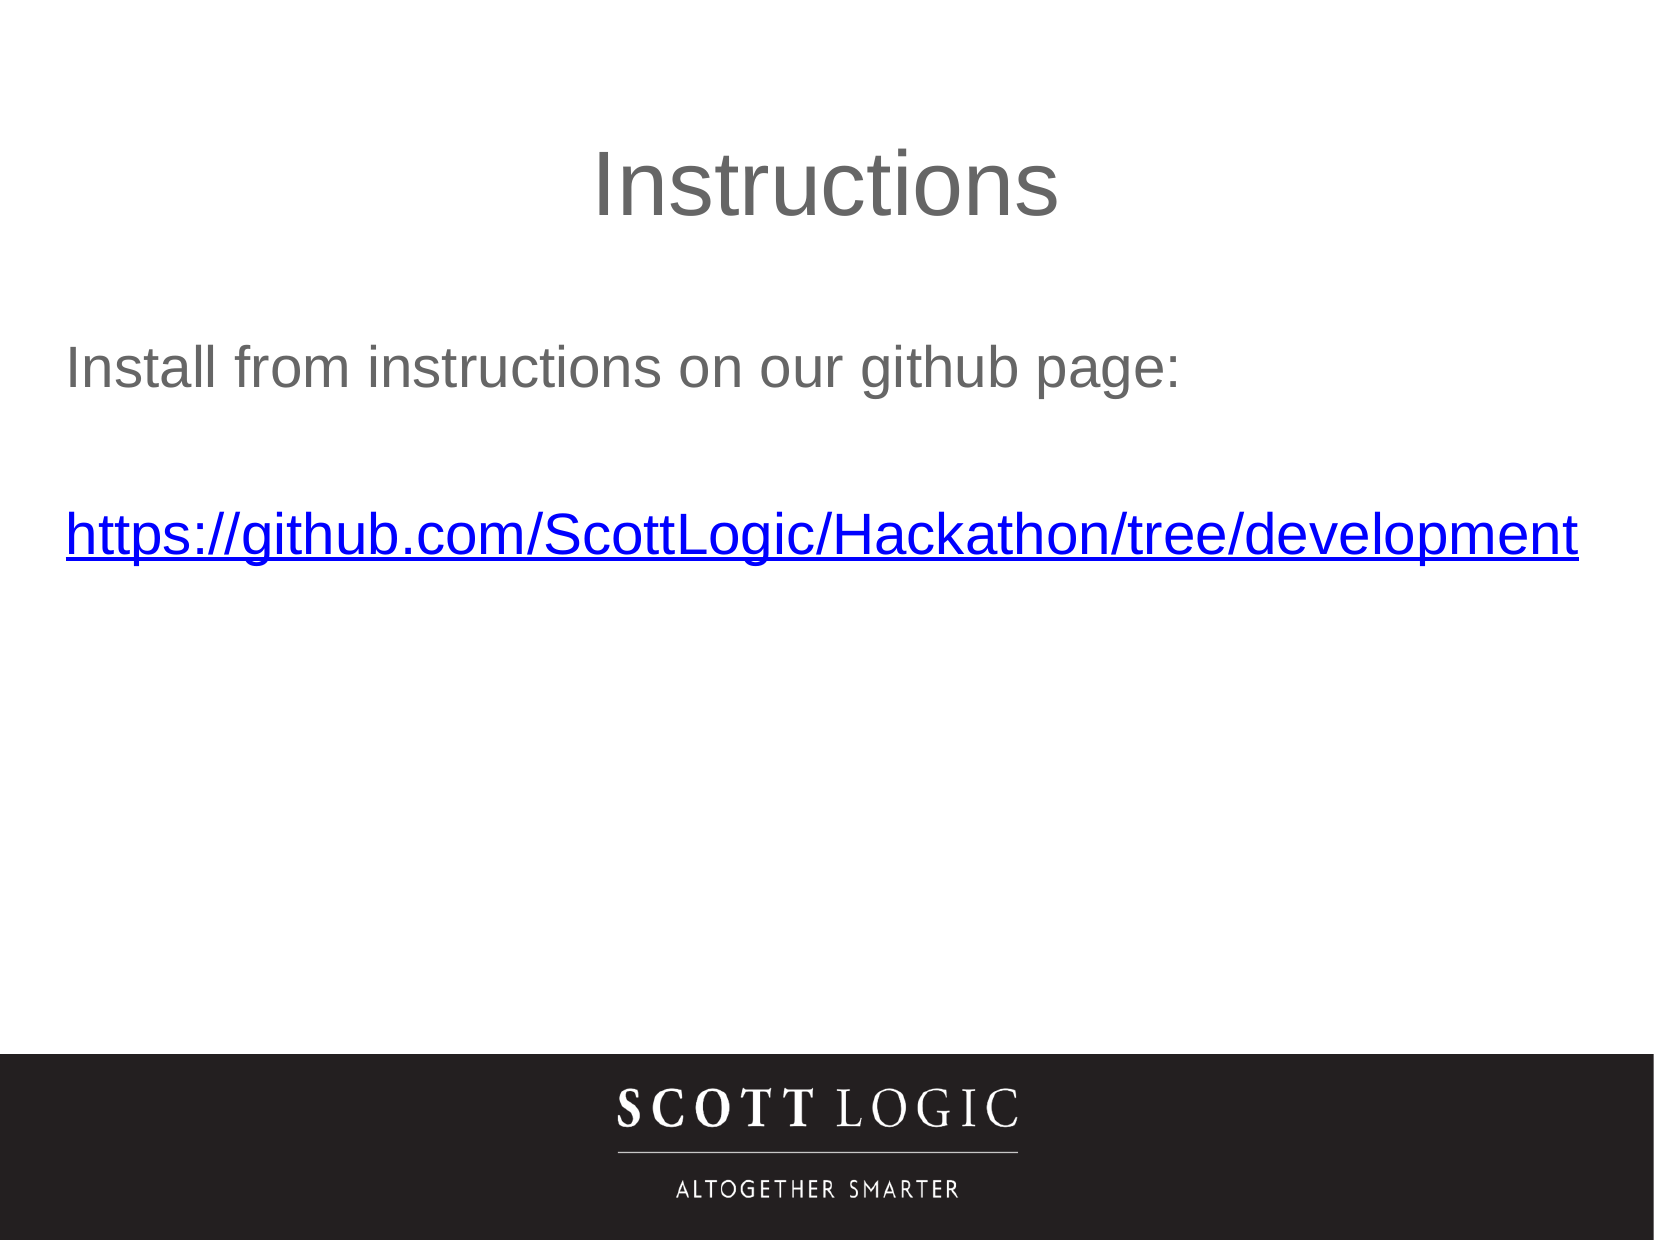

Instructions
Install from instructions on our github page:

https://github.com/ScottLogic/Hackathon/tree/development